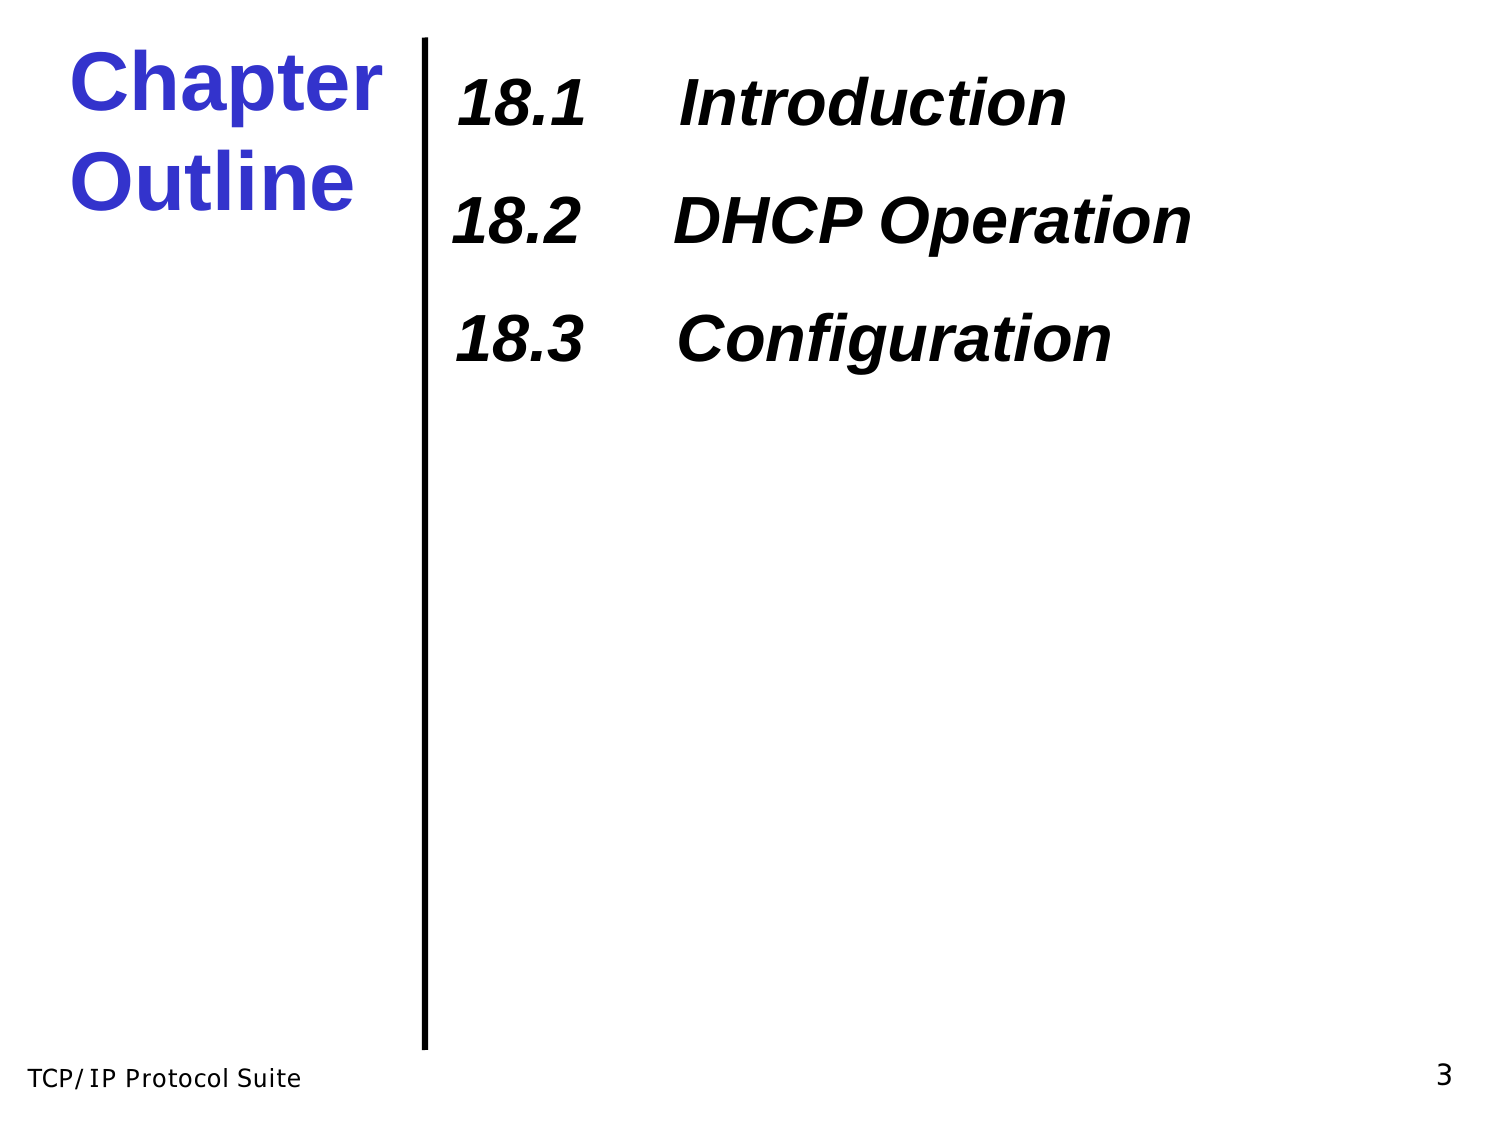

Chapter
Outline

18.1     Introduction
18.2     DHCP Operation
18.3     Configuration

3
TCP/IP Protocol Suite